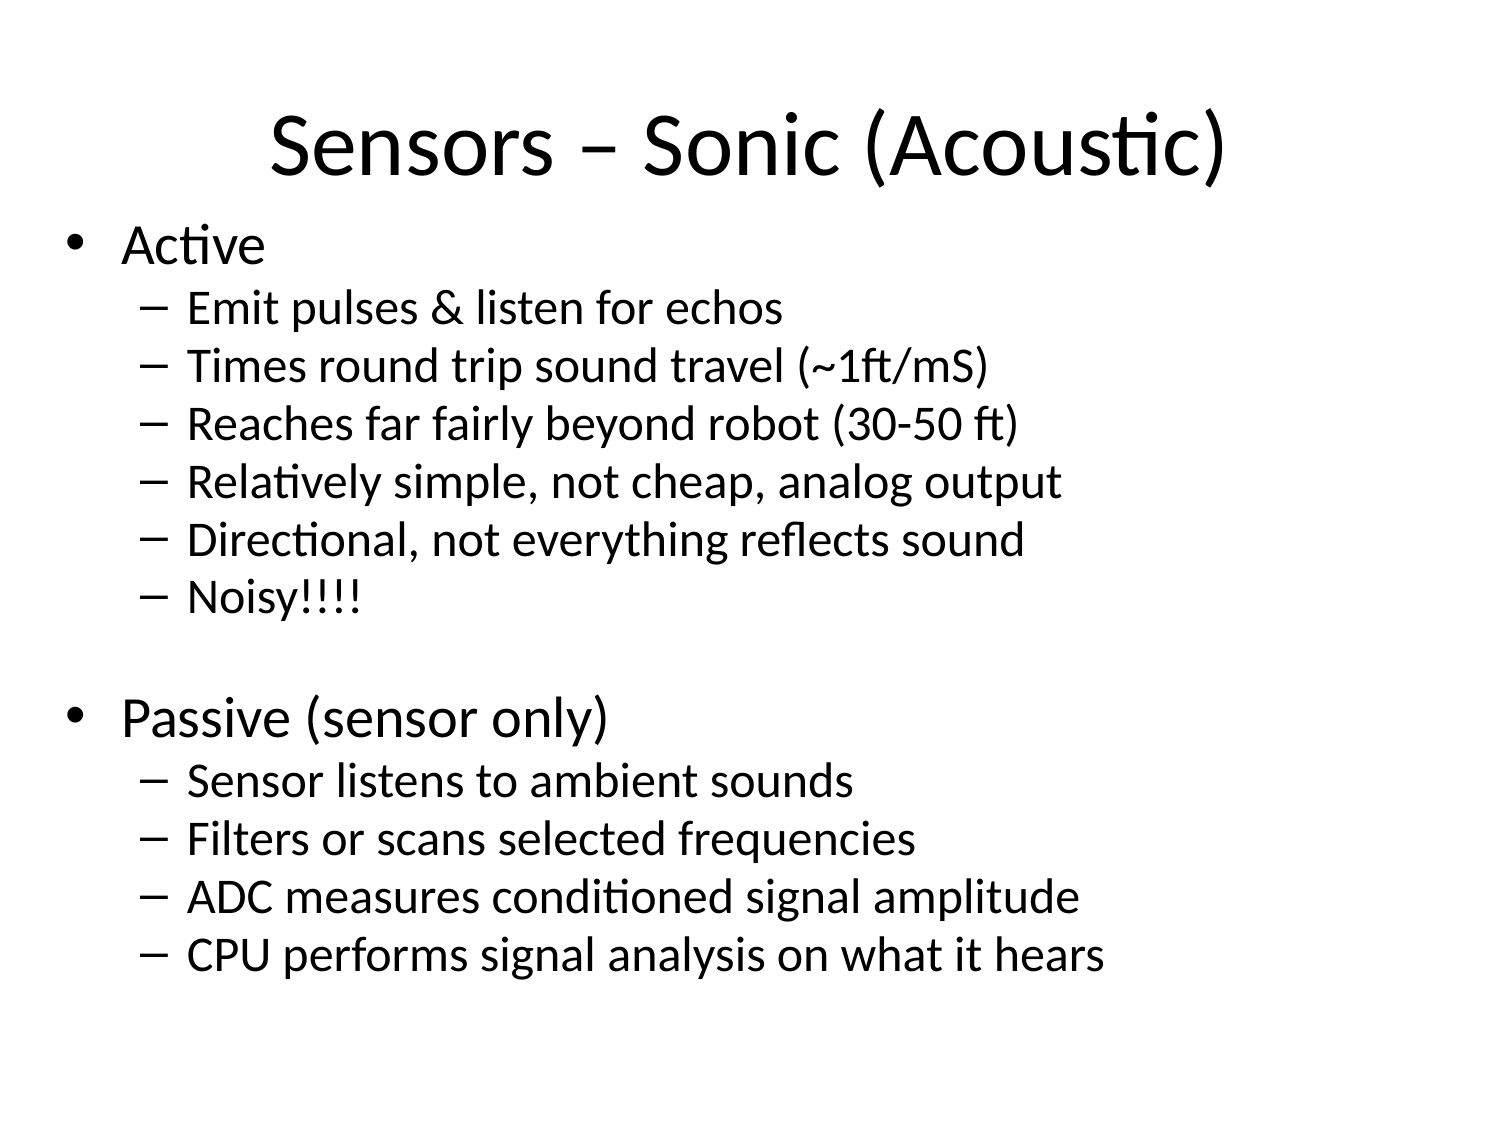

# Sensors – Sonic (Acoustic)
Active
Emit pulses & listen for echos
Times round trip sound travel (~1ft/mS)
Reaches far fairly beyond robot (30-50 ft)
Relatively simple, not cheap, analog output
Directional, not everything reflects sound
Noisy!!!!

Passive (sensor only)
Sensor listens to ambient sounds
Filters or scans selected frequencies
ADC measures conditioned signal amplitude
CPU performs signal analysis on what it hears